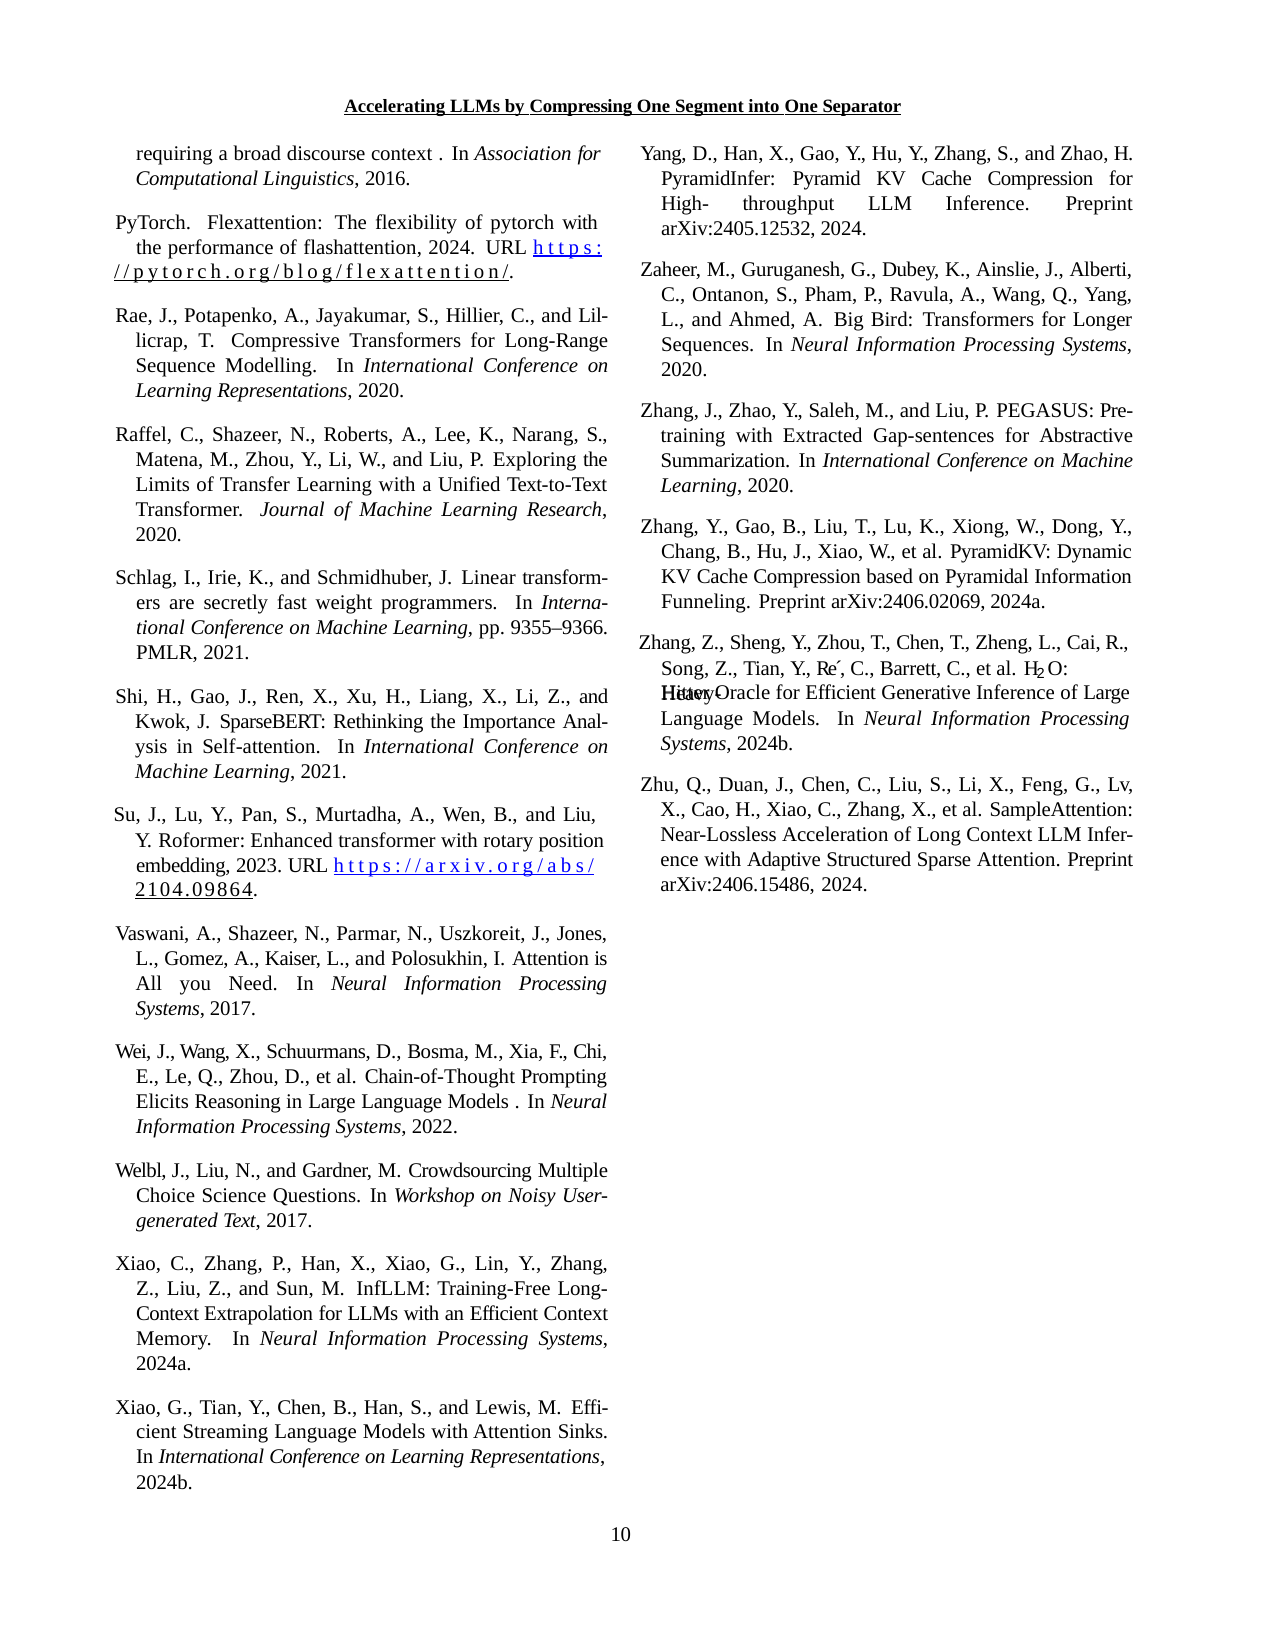

Accelerating LLMs by Compressing One Segment into One Separator
requiring a broad discourse context . In Association for Computational Linguistics, 2016.
PyTorch.  Flexattention: The flexibility of pytorch with the performance of flashattention, 2024. URL https:
//pytorch.org/blog/flexattention/.
Rae, J., Potapenko, A., Jayakumar, S., Hillier, C., and Lil- licrap, T. Compressive Transformers for Long-Range Sequence Modelling.  In International Conference on Learning Representations, 2020.
Raffel, C., Shazeer, N., Roberts, A., Lee, K., Narang, S., Matena, M., Zhou, Y., Li, W., and Liu, P. Exploring the Limits of Transfer Learning with a Unified Text-to-Text Transformer. Journal of Machine Learning Research, 2020.
Schlag, I., Irie, K., and Schmidhuber, J. Linear transform- ers are secretly fast weight programmers.  In Interna- tional Conference on Machine Learning, pp. 9355–9366. PMLR, 2021.
Shi, H., Gao, J., Ren, X., Xu, H., Liang, X., Li, Z., and Kwok, J. SparseBERT: Rethinking the Importance Anal- ysis in Self-attention. In International Conference on Machine Learning, 2021.
Su, J., Lu, Y., Pan, S., Murtadha, A., Wen, B., and Liu,
Y. Roformer: Enhanced transformer with rotary position embedding, 2023. URL https://arxiv.org/abs/
2104.09864.
Vaswani, A., Shazeer, N., Parmar, N., Uszkoreit, J., Jones, L., Gomez, A., Kaiser, L., and Polosukhin, I. Attention is All you Need. In Neural Information Processing Systems, 2017.
Wei, J., Wang, X., Schuurmans, D., Bosma, M., Xia, F., Chi, E., Le, Q., Zhou, D., et al. Chain-of-Thought Prompting Elicits Reasoning in Large Language Models . In Neural Information Processing Systems, 2022.
Welbl, J., Liu, N., and Gardner, M. Crowdsourcing Multiple Choice Science Questions. In Workshop on Noisy User- generated Text, 2017.
Xiao, C., Zhang, P., Han, X., Xiao, G., Lin, Y., Zhang, Z., Liu, Z., and Sun, M. InfLLM: Training-Free Long- Context Extrapolation for LLMs with an Efficient Context Memory.  In Neural Information Processing Systems, 2024a.
Xiao, G., Tian, Y., Chen, B., Han, S., and Lewis, M. Effi- cient Streaming Language Models with Attention Sinks. In International Conference on Learning Representations,
Yang, D., Han, X., Gao, Y., Hu, Y., Zhang, S., and Zhao, H. PyramidInfer: Pyramid KV Cache Compression for High- throughput LLM Inference. Preprint arXiv:2405.12532, 2024.
Zaheer, M., Guruganesh, G., Dubey, K., Ainslie, J., Alberti, C., Ontanon, S., Pham, P., Ravula, A., Wang, Q., Yang, L., and Ahmed, A. Big Bird: Transformers for Longer Sequences. In Neural Information Processing Systems, 2020.
Zhang, J., Zhao, Y., Saleh, M., and Liu, P. PEGASUS: Pre- training with Extracted Gap-sentences for Abstractive Summarization. In International Conference on Machine Learning, 2020.
Zhang, Y., Gao, B., Liu, T., Lu, K., Xiong, W., Dong, Y., Chang, B., Hu, J., Xiao, W., et al. PyramidKV: Dynamic KV Cache Compression based on Pyramidal Information Funneling. Preprint arXiv:2406.02069, 2024a.
Zhang, Z., Sheng, Y., Zhou, T., Chen, T., Zheng, L., Cai, R.,
Song, Z., Tian, Y., Re´, C., Barrett, C., et al. H O: Heavy-
2
Hitter Oracle for Efficient Generative Inference of Large Language Models. In Neural Information Processing Systems, 2024b.
Zhu, Q., Duan, J., Chen, C., Liu, S., Li, X., Feng, G., Lv, X., Cao, H., Xiao, C., Zhang, X., et al. SampleAttention: Near-Lossless Acceleration of Long Context LLM Infer- ence with Adaptive Structured Sparse Attention. Preprint arXiv:2406.15486, 2024.
2024b.
10